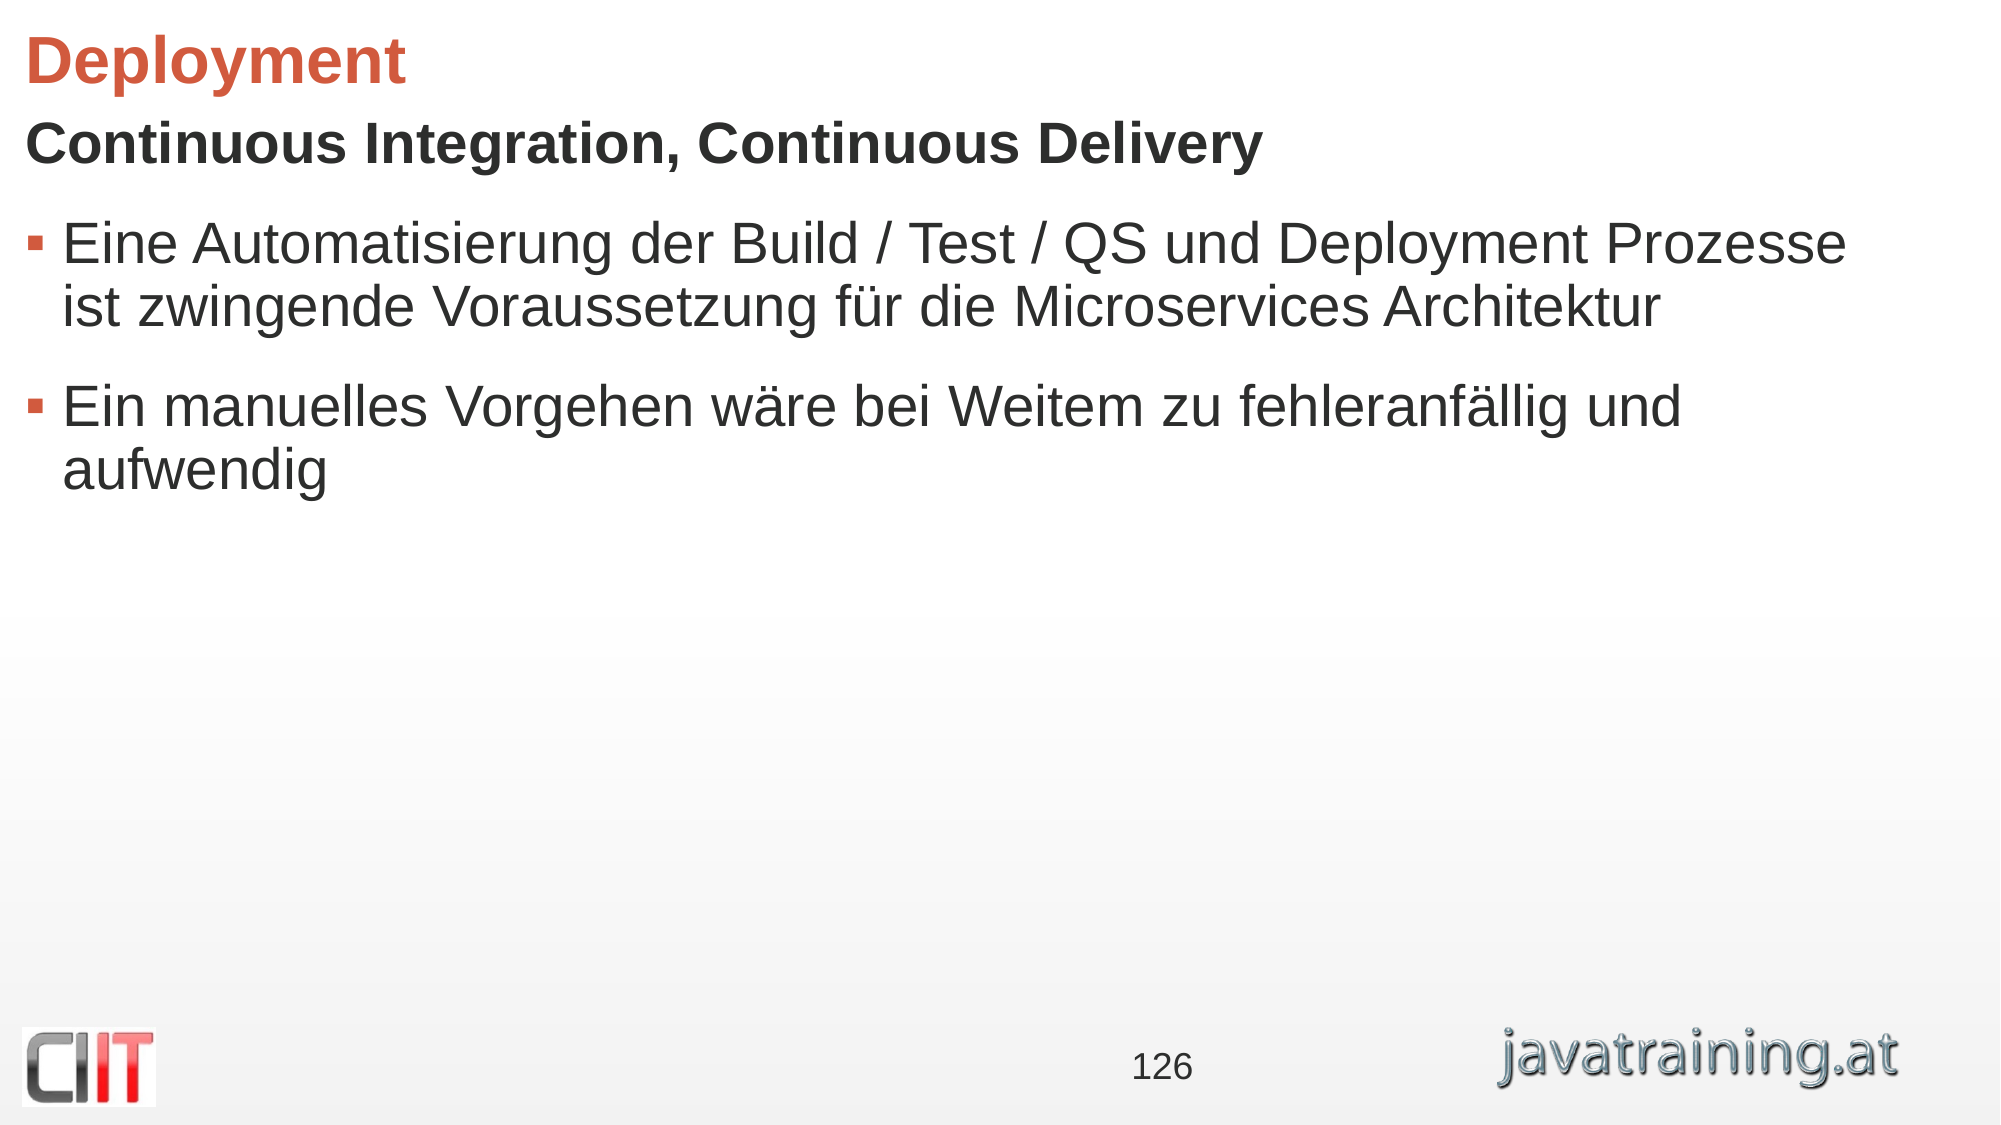

# Deployment
Continuous Integration, Continuous Delivery
Eine Automatisierung der Build / Test / QS und Deployment Prozesse ist zwingende Voraussetzung für die Microservices Architektur
Ein manuelles Vorgehen wäre bei Weitem zu fehleranfällig und aufwendig

126